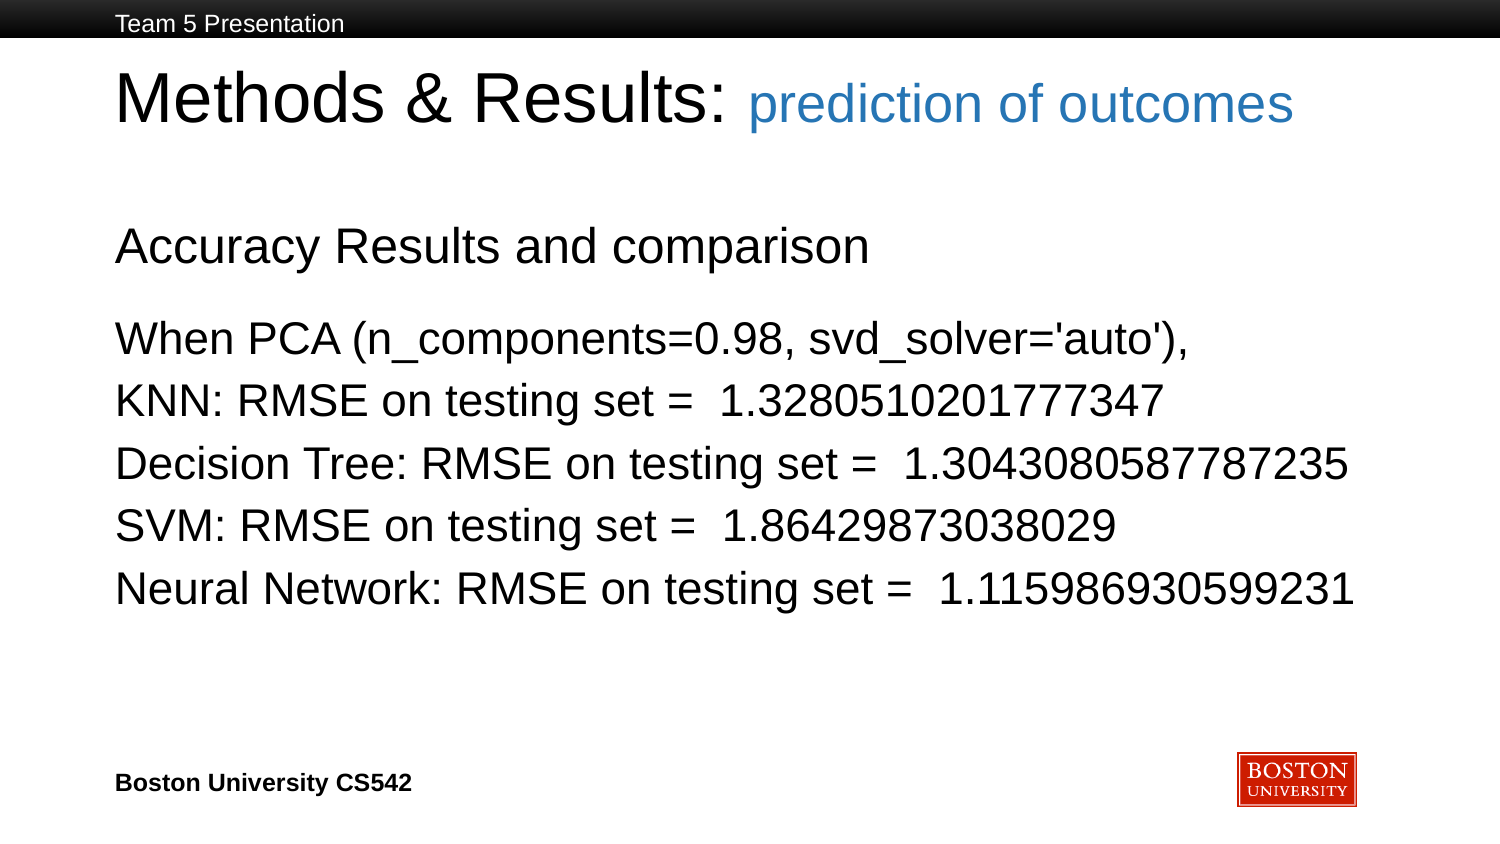

Team 5 Presentation
Methods & Results: prediction of outcomes
# Accuracy Results and comparison
When PCA (n_components=0.98, svd_solver='auto'),
KNN: RMSE on testing set =  1.3280510201777347
Decision Tree: RMSE on testing set =  1.3043080587787235
SVM: RMSE on testing set =  1.86429873038029
Neural Network: RMSE on testing set =  1.115986930599231